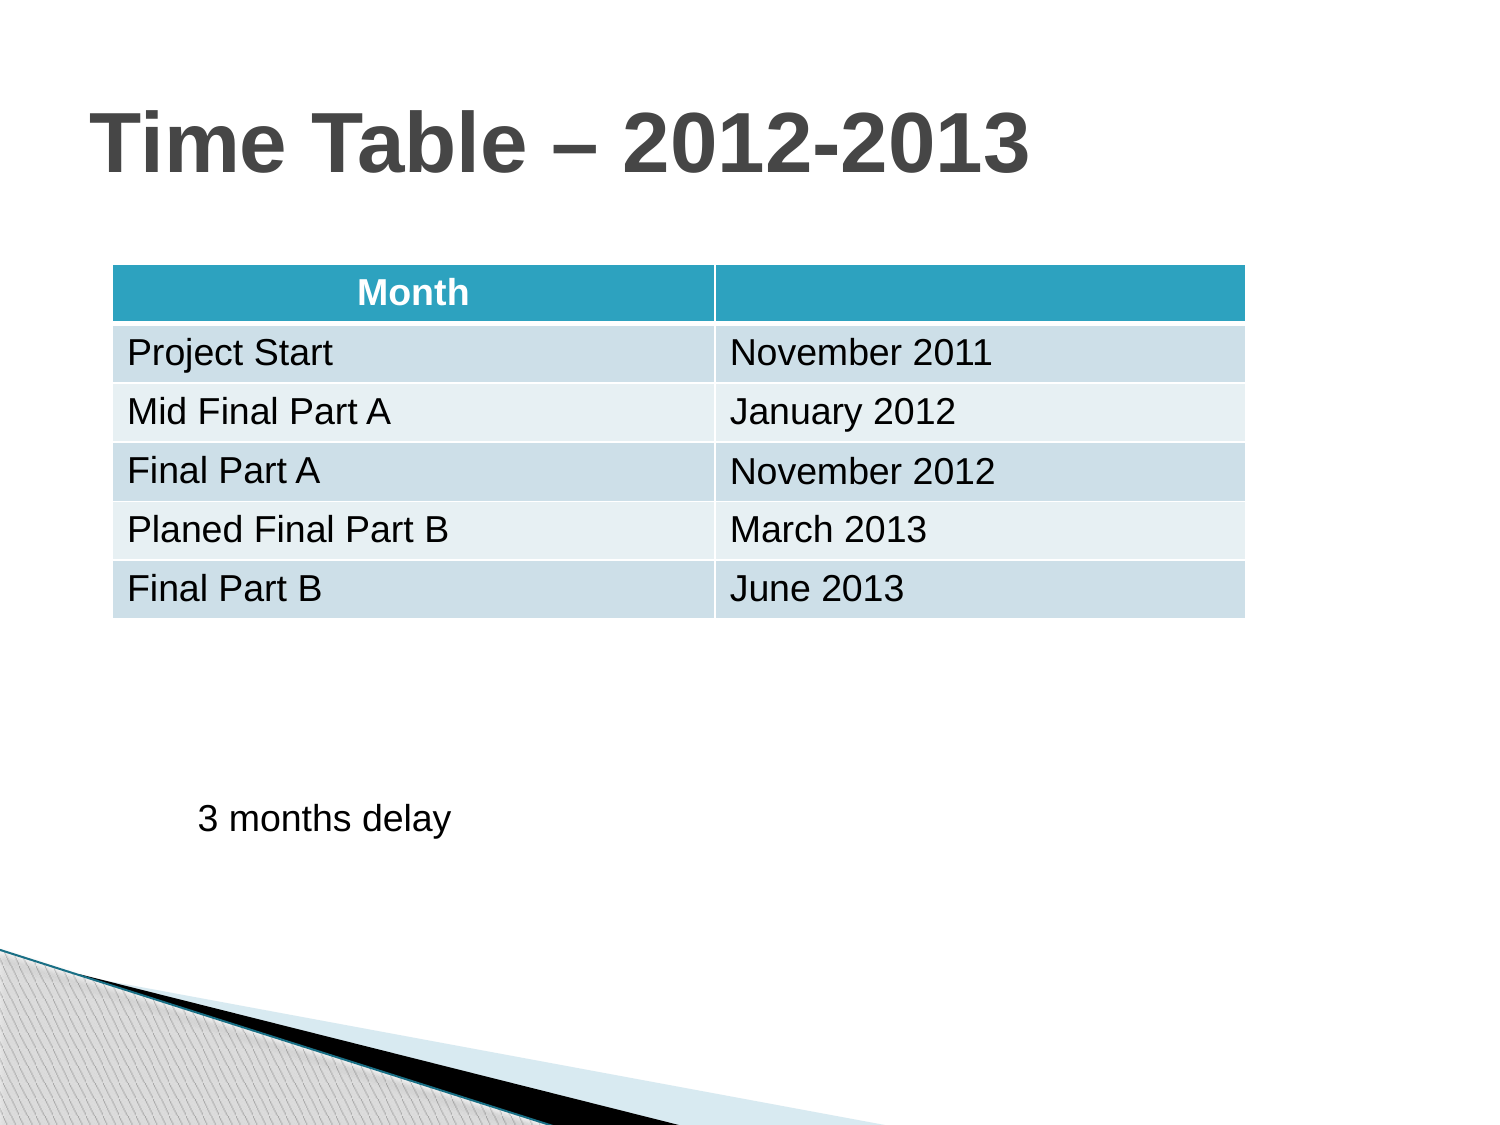

# Time Table – 2012-2013
| Month |  |
| --- | --- |
| Project Start | November 2011 |
| Mid Final Part A | January 2012 |
| Final Part A | November 2012 |
| Planed Final Part B | March 2013 |
| Final Part B | June 2013 |
3 months delay